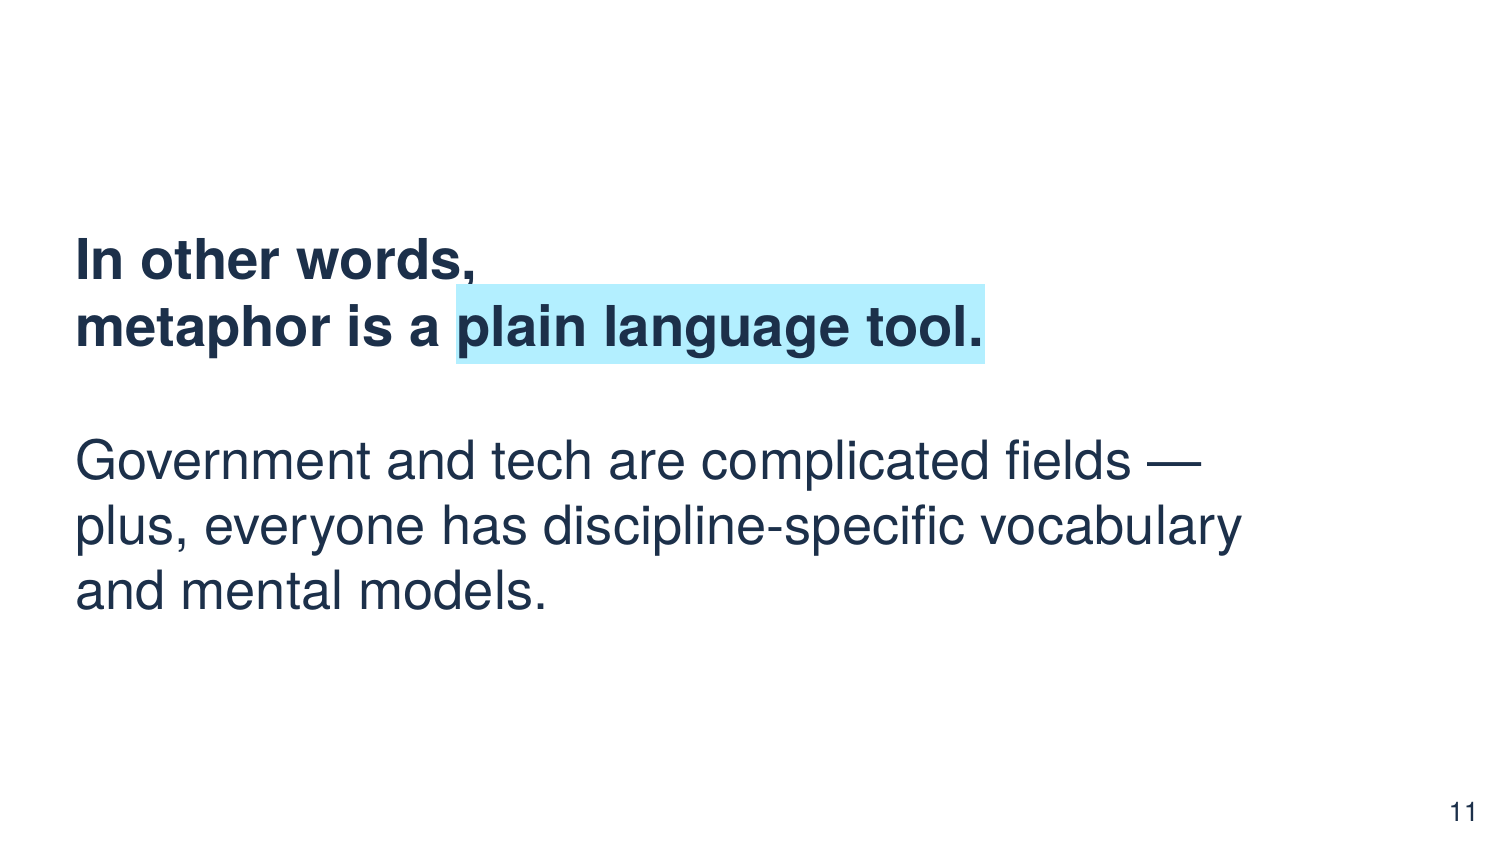

# In other words,
metaphor is a plain language tool.

Government and tech are complicated fields — plus, everyone has discipline-specific vocabulary and mental models.
11